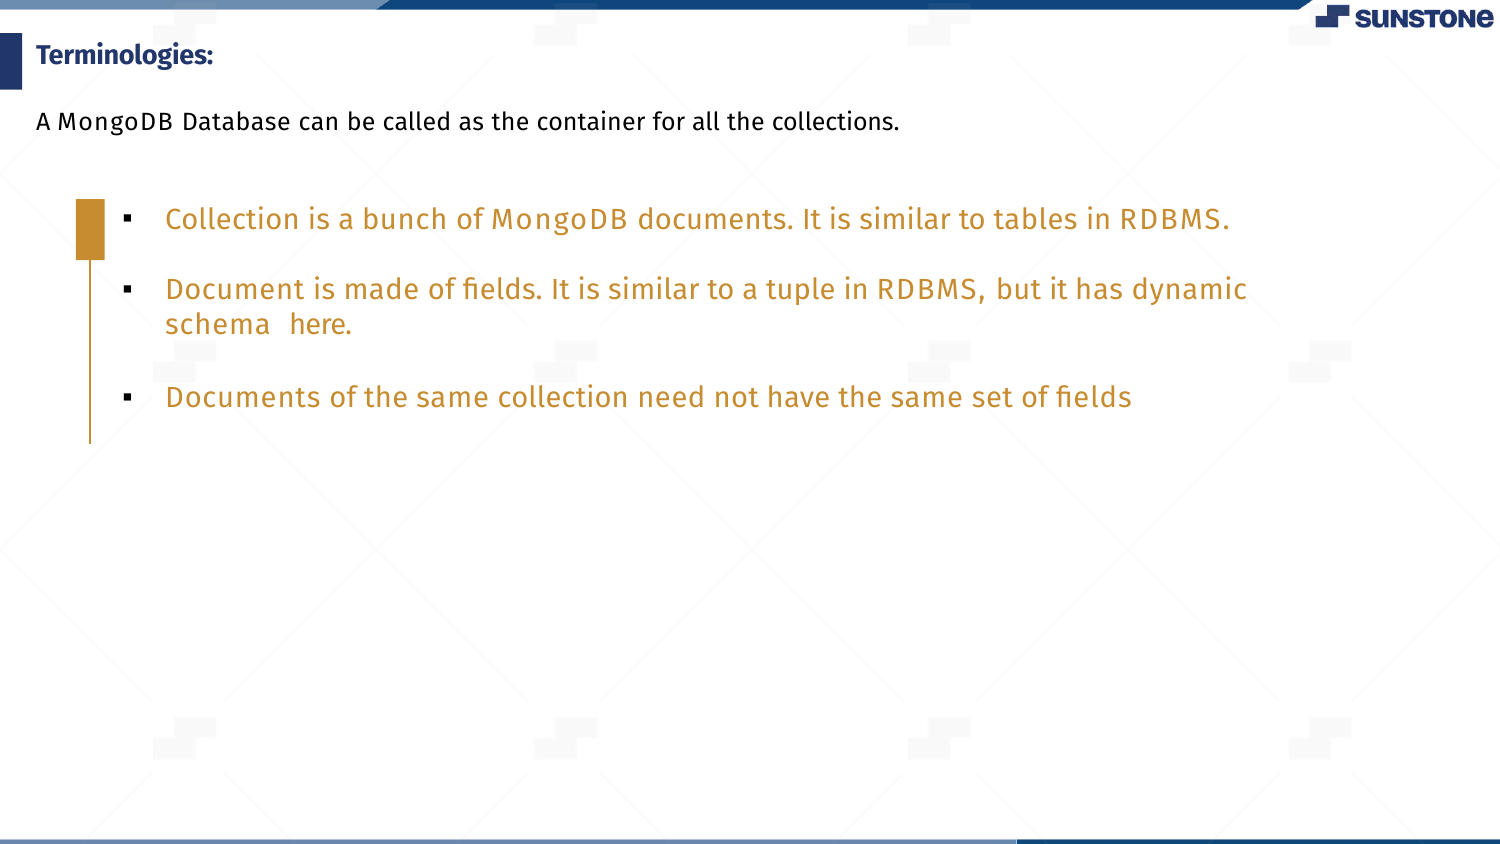

Terminologies:

A MongoDB Database can be called as the container for all the collections.

Collection is a bunch of MongoDB documents. It is similar to tables in RDBMS.
Document is made of ﬁelds. It is similar to a tuple in RDBMS, but it has dynamic schema  here.

Documents of the same collection need not have the same set of ﬁelds